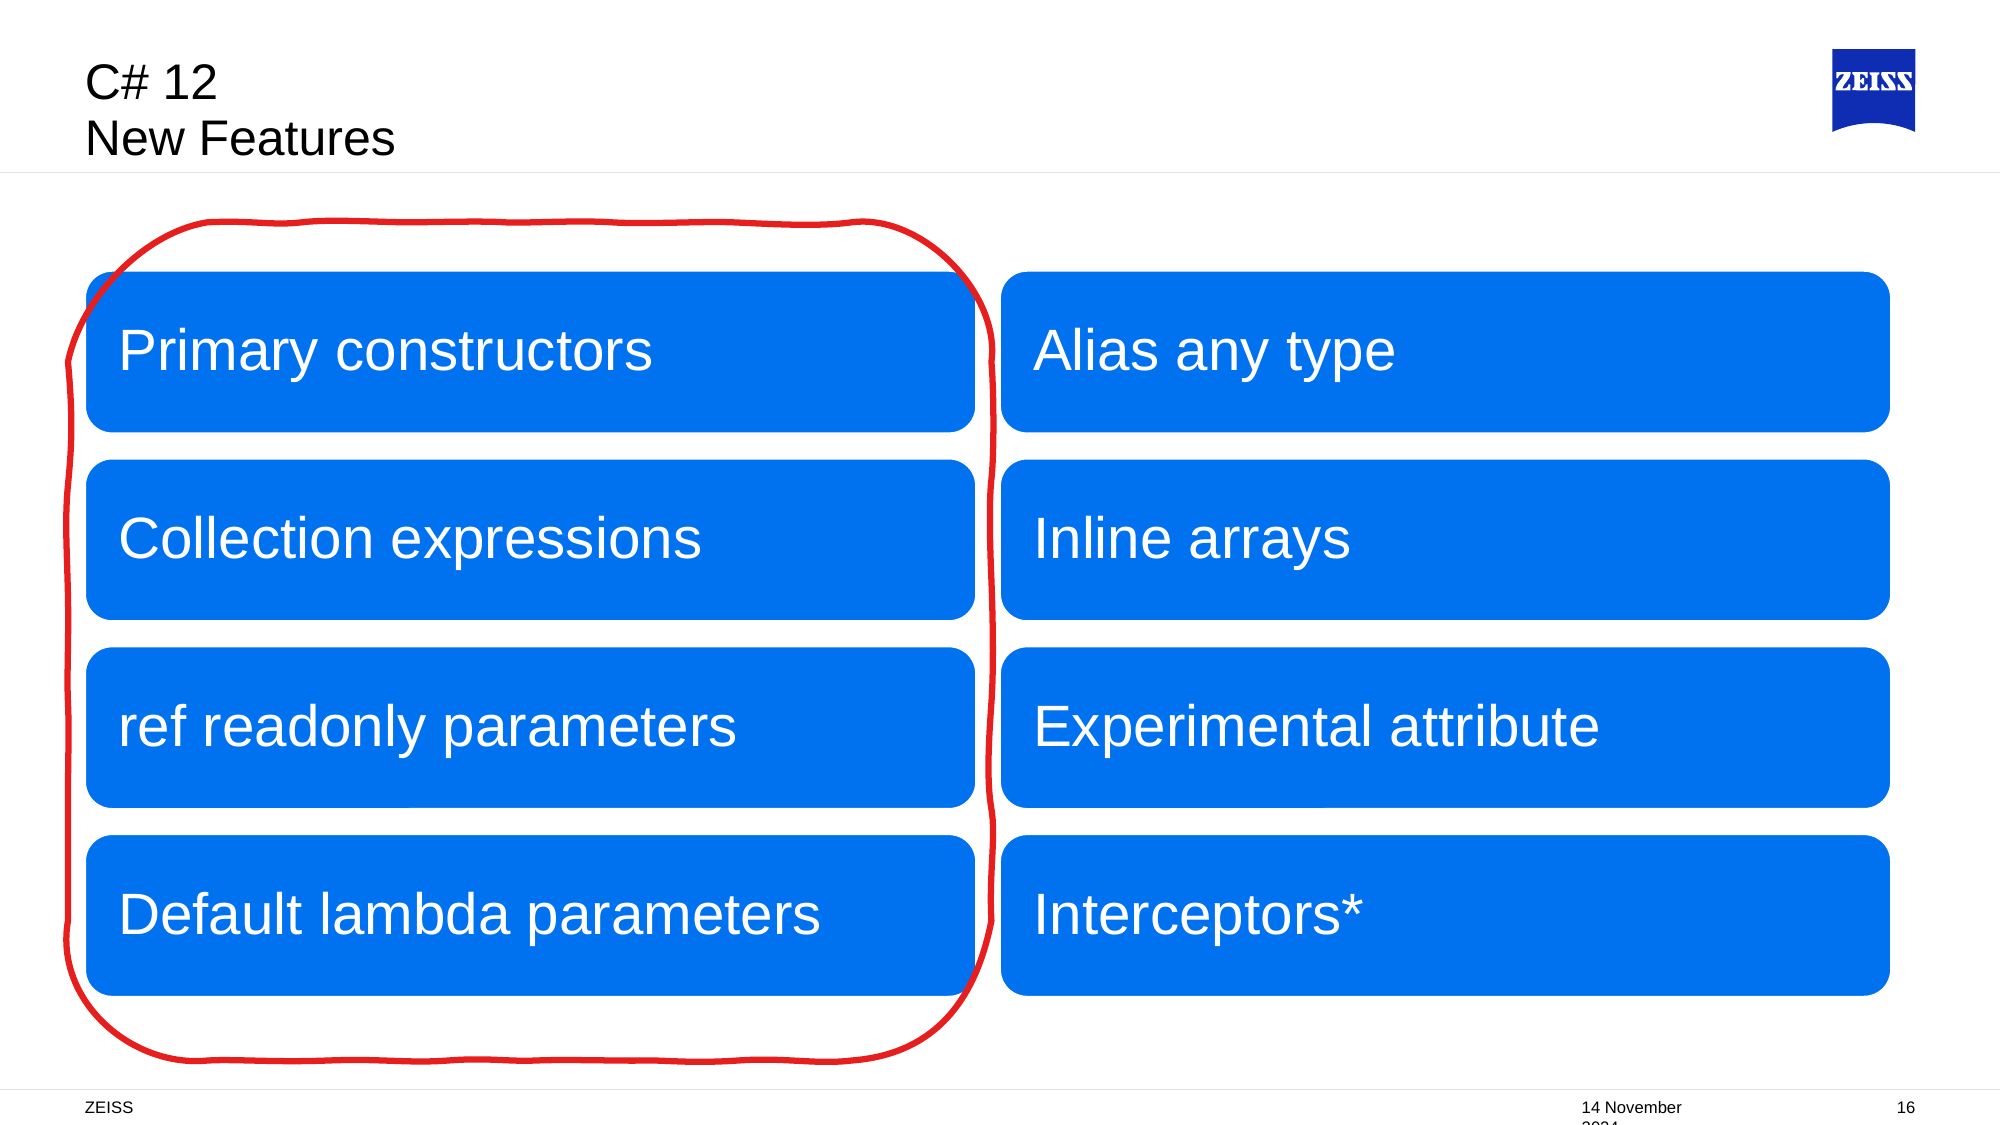

# C# 12
New Features

Primary constructors
Collection expressions
ref readonly parameters
Default lambda parameters
Alias any type
Inline arrays
Experimental attribute
Interceptors*
ZEISS
14 November 2024
16